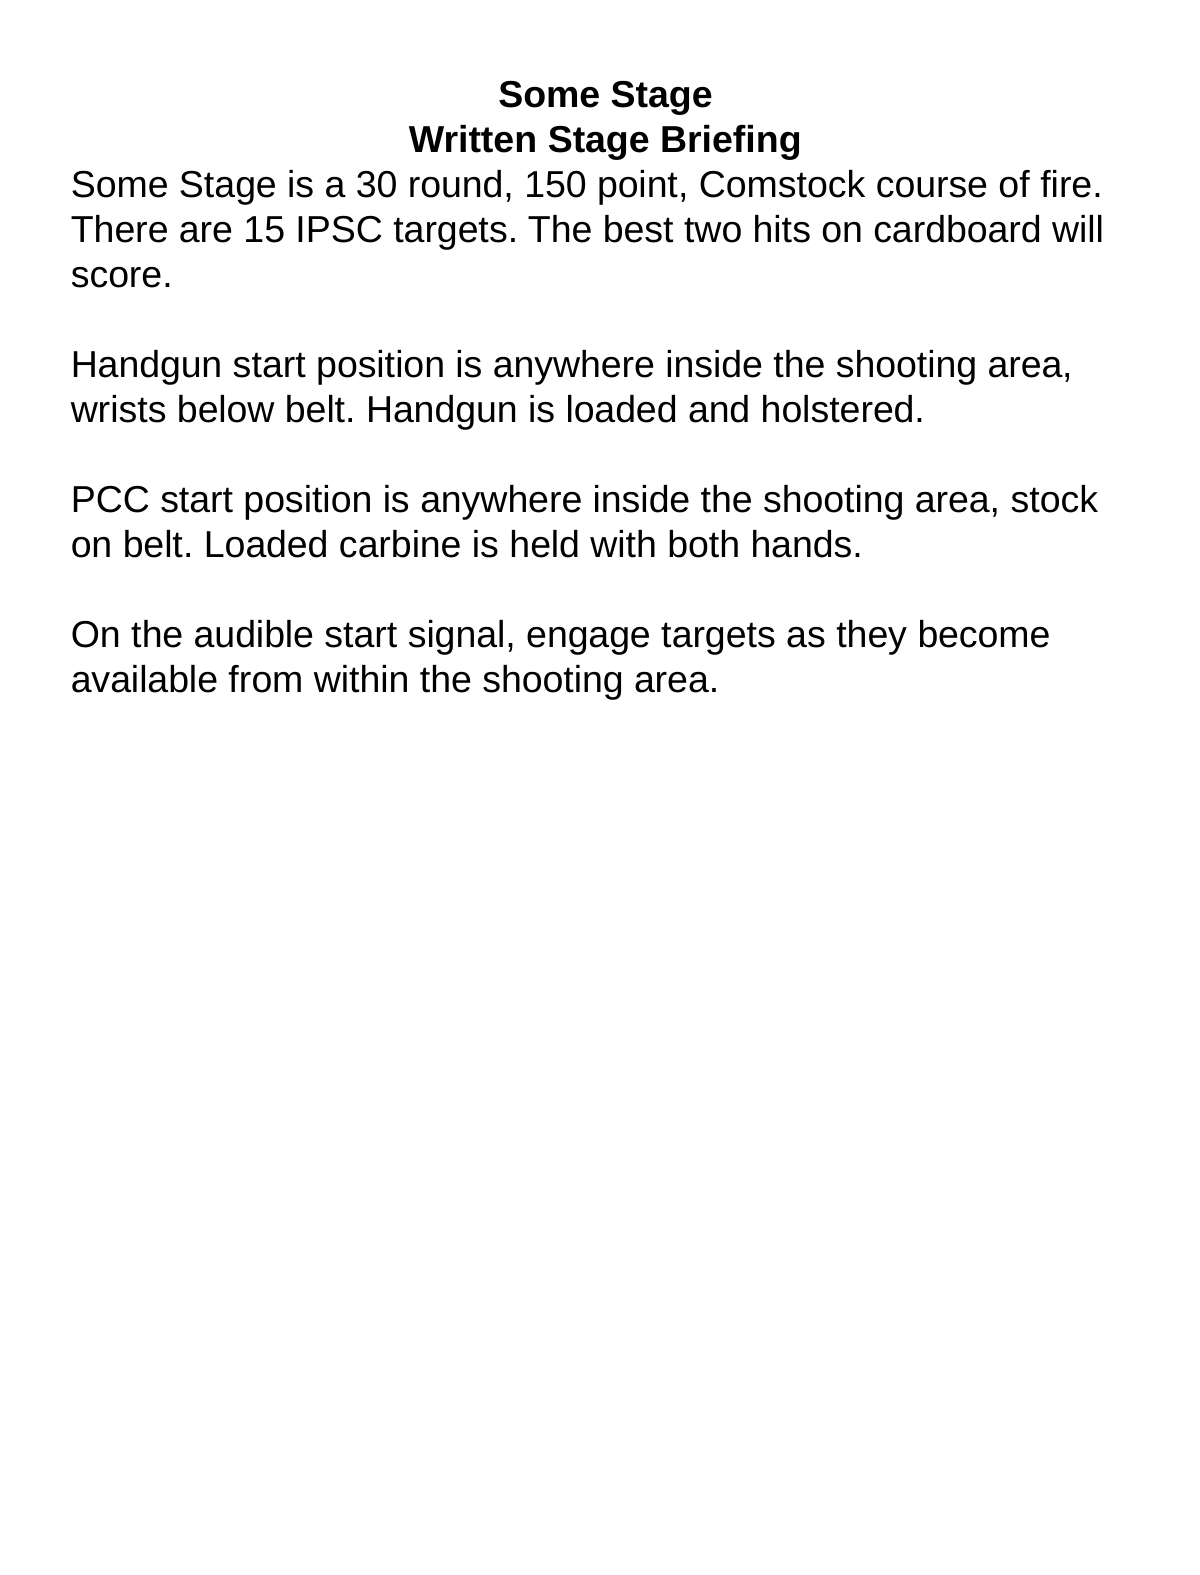

Some Stage
Written Stage Briefing
Some Stage is a 30 round, 150 point, Comstock course of fire. There are 15 IPSC targets. The best two hits on cardboard will score.

Handgun start position is anywhere inside the shooting area, wrists below belt. Handgun is loaded and holstered.

PCC start position is anywhere inside the shooting area, stock on belt. Loaded carbine is held with both hands.

On the audible start signal, engage targets as they become available from within the shooting area.